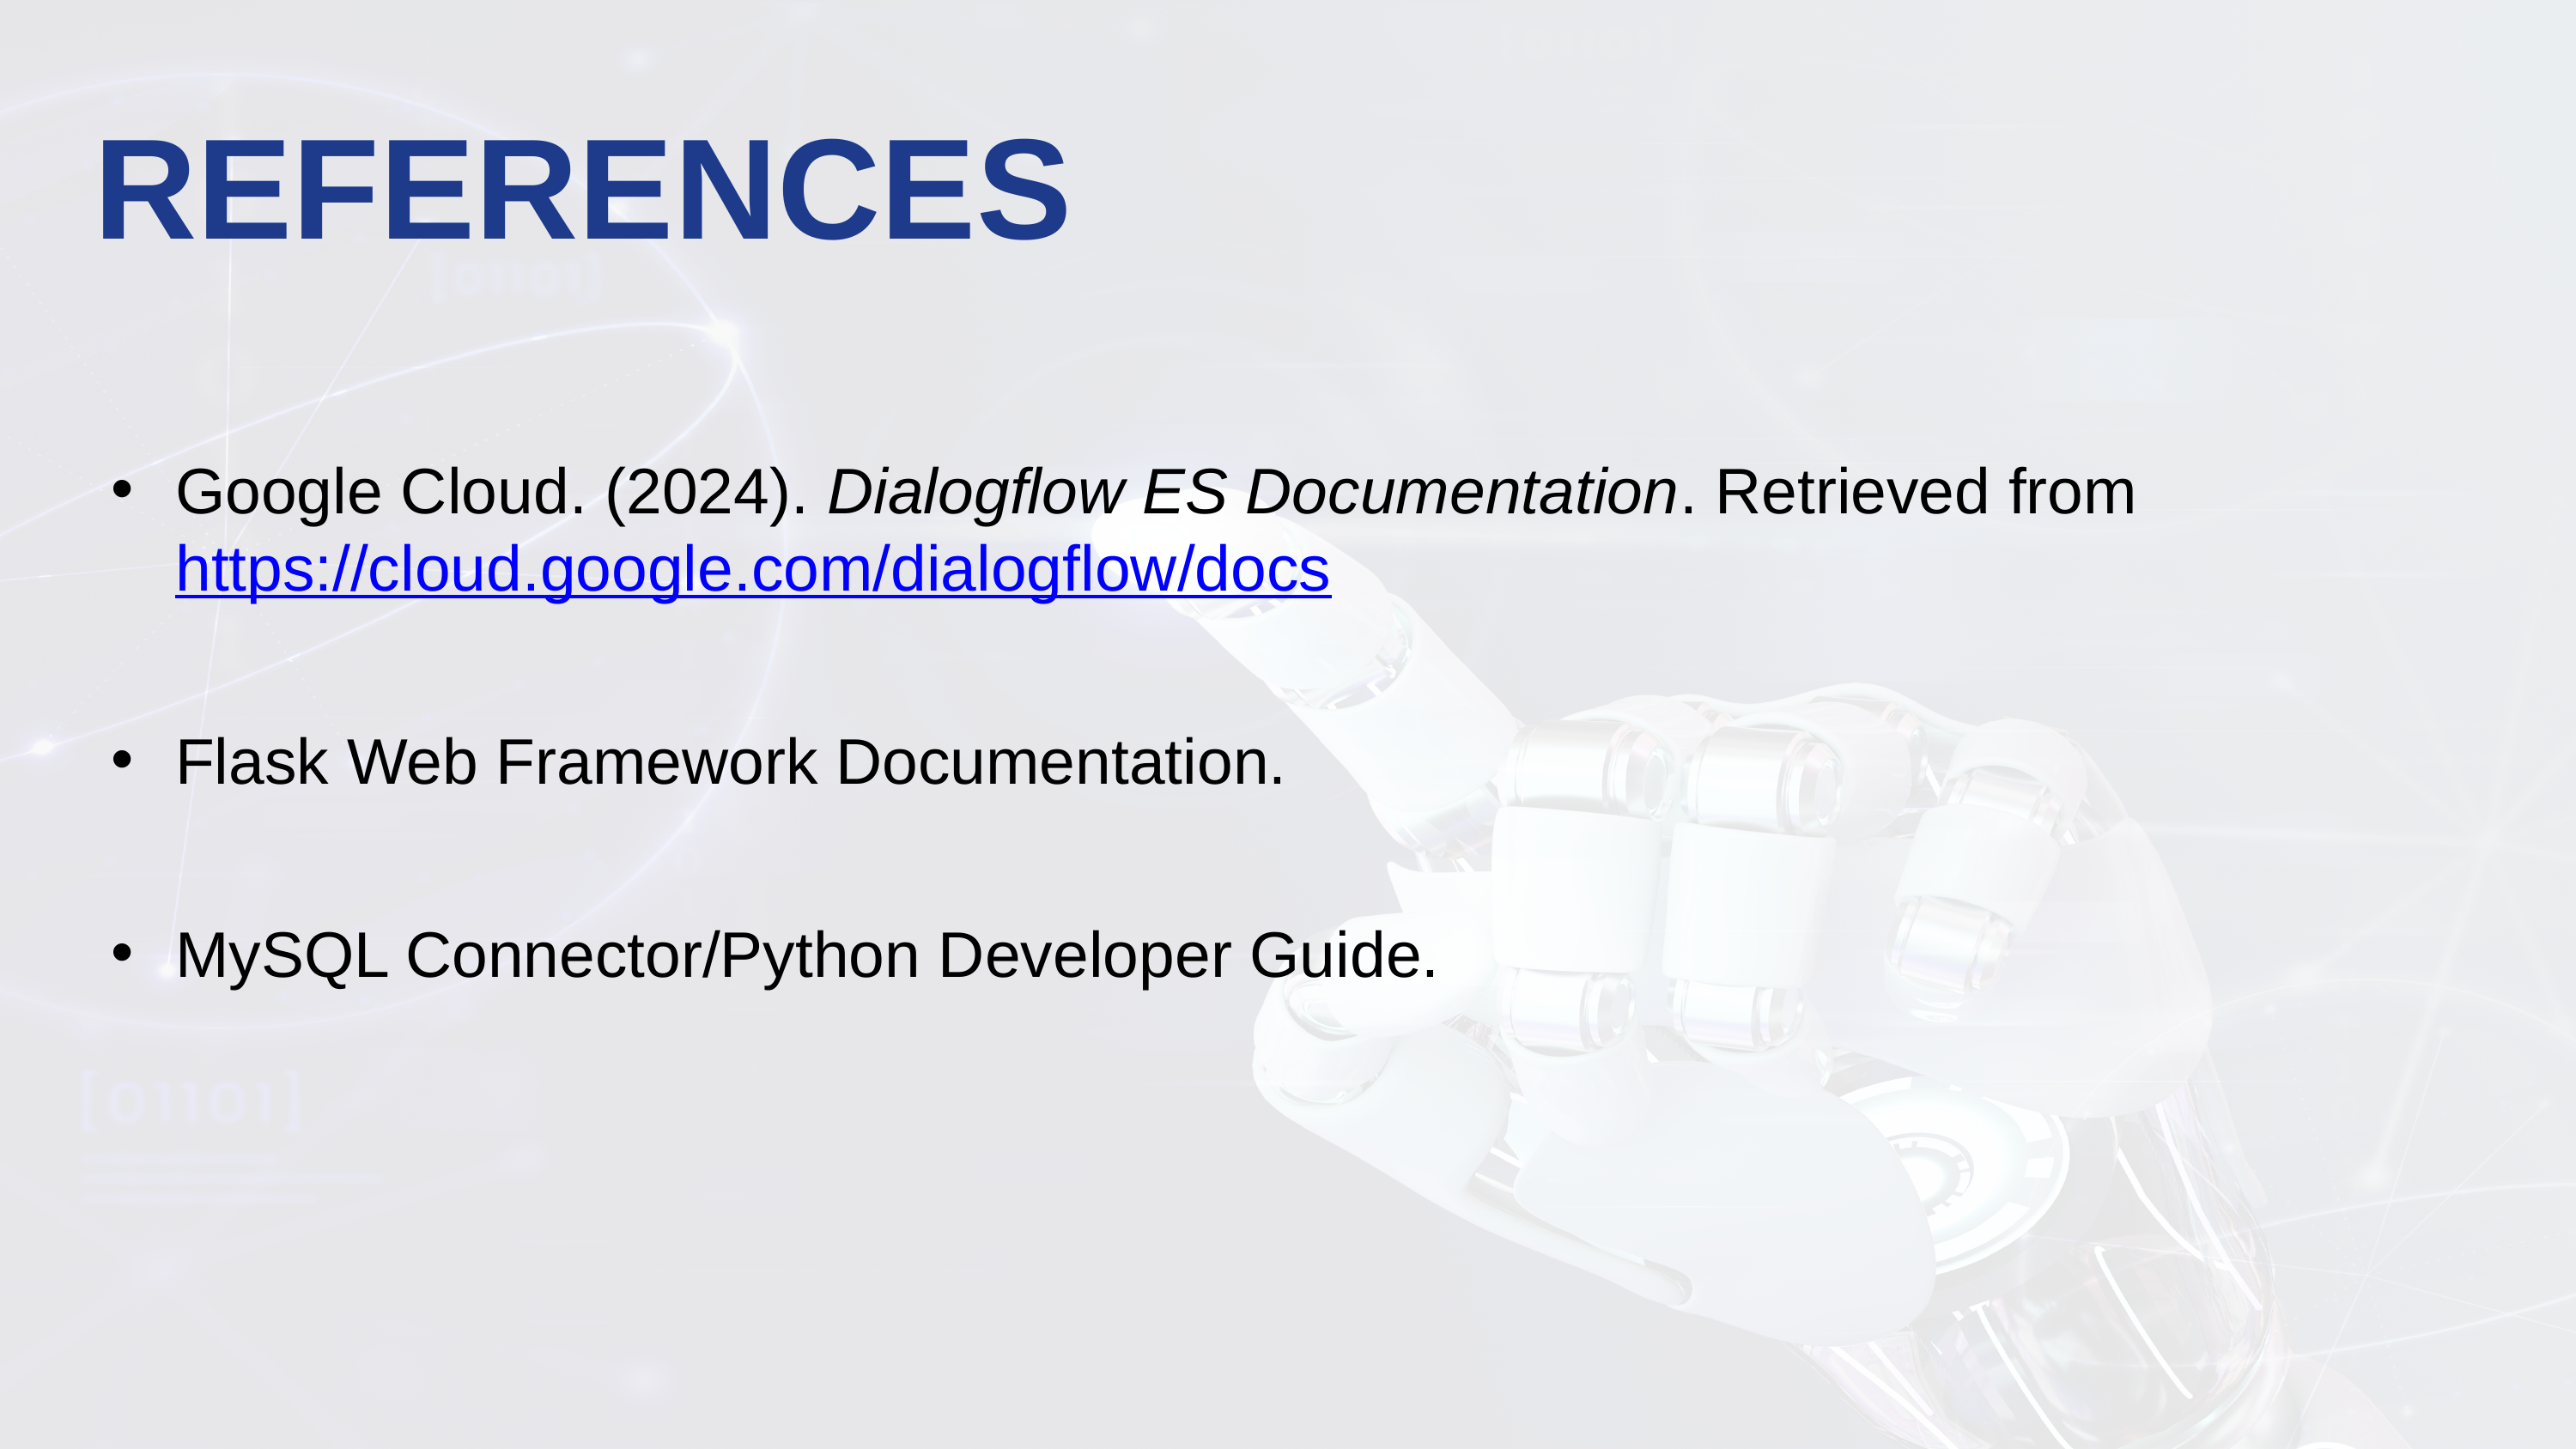

REFERENCES
Google Cloud. (2024). Dialogflow ES Documentation. Retrieved from https://cloud.google.com/dialogflow/docs
Flask Web Framework Documentation.
MySQL Connector/Python Developer Guide.